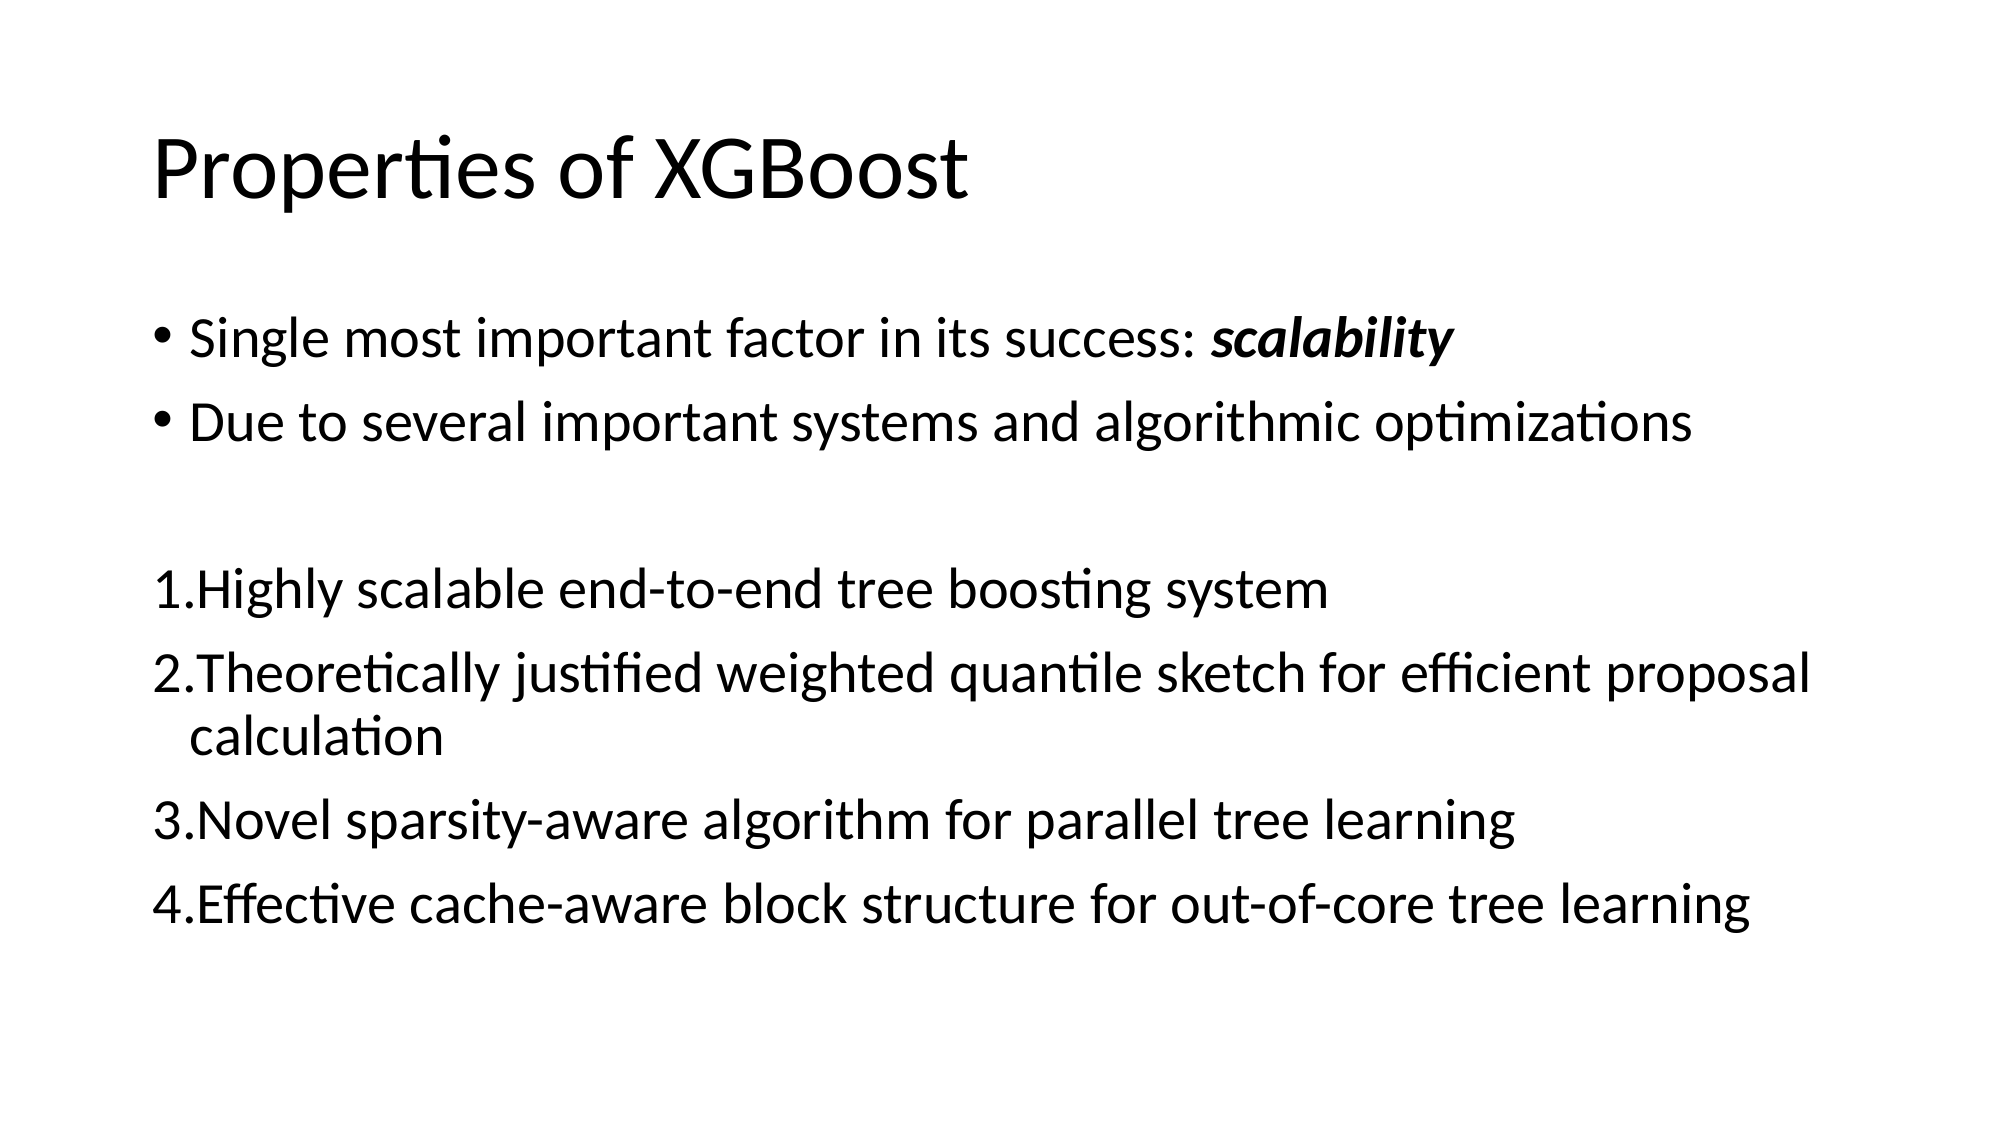

# Properties of XGBoost
Single most important factor in its success: scalability
Due to several important systems and algorithmic optimizations

Highly scalable end-to-end tree boosting system
Theoretically justified weighted quantile sketch for efficient proposal calculation
Novel sparsity-aware algorithm for parallel tree learning
Effective cache-aware block structure for out-of-core tree learning